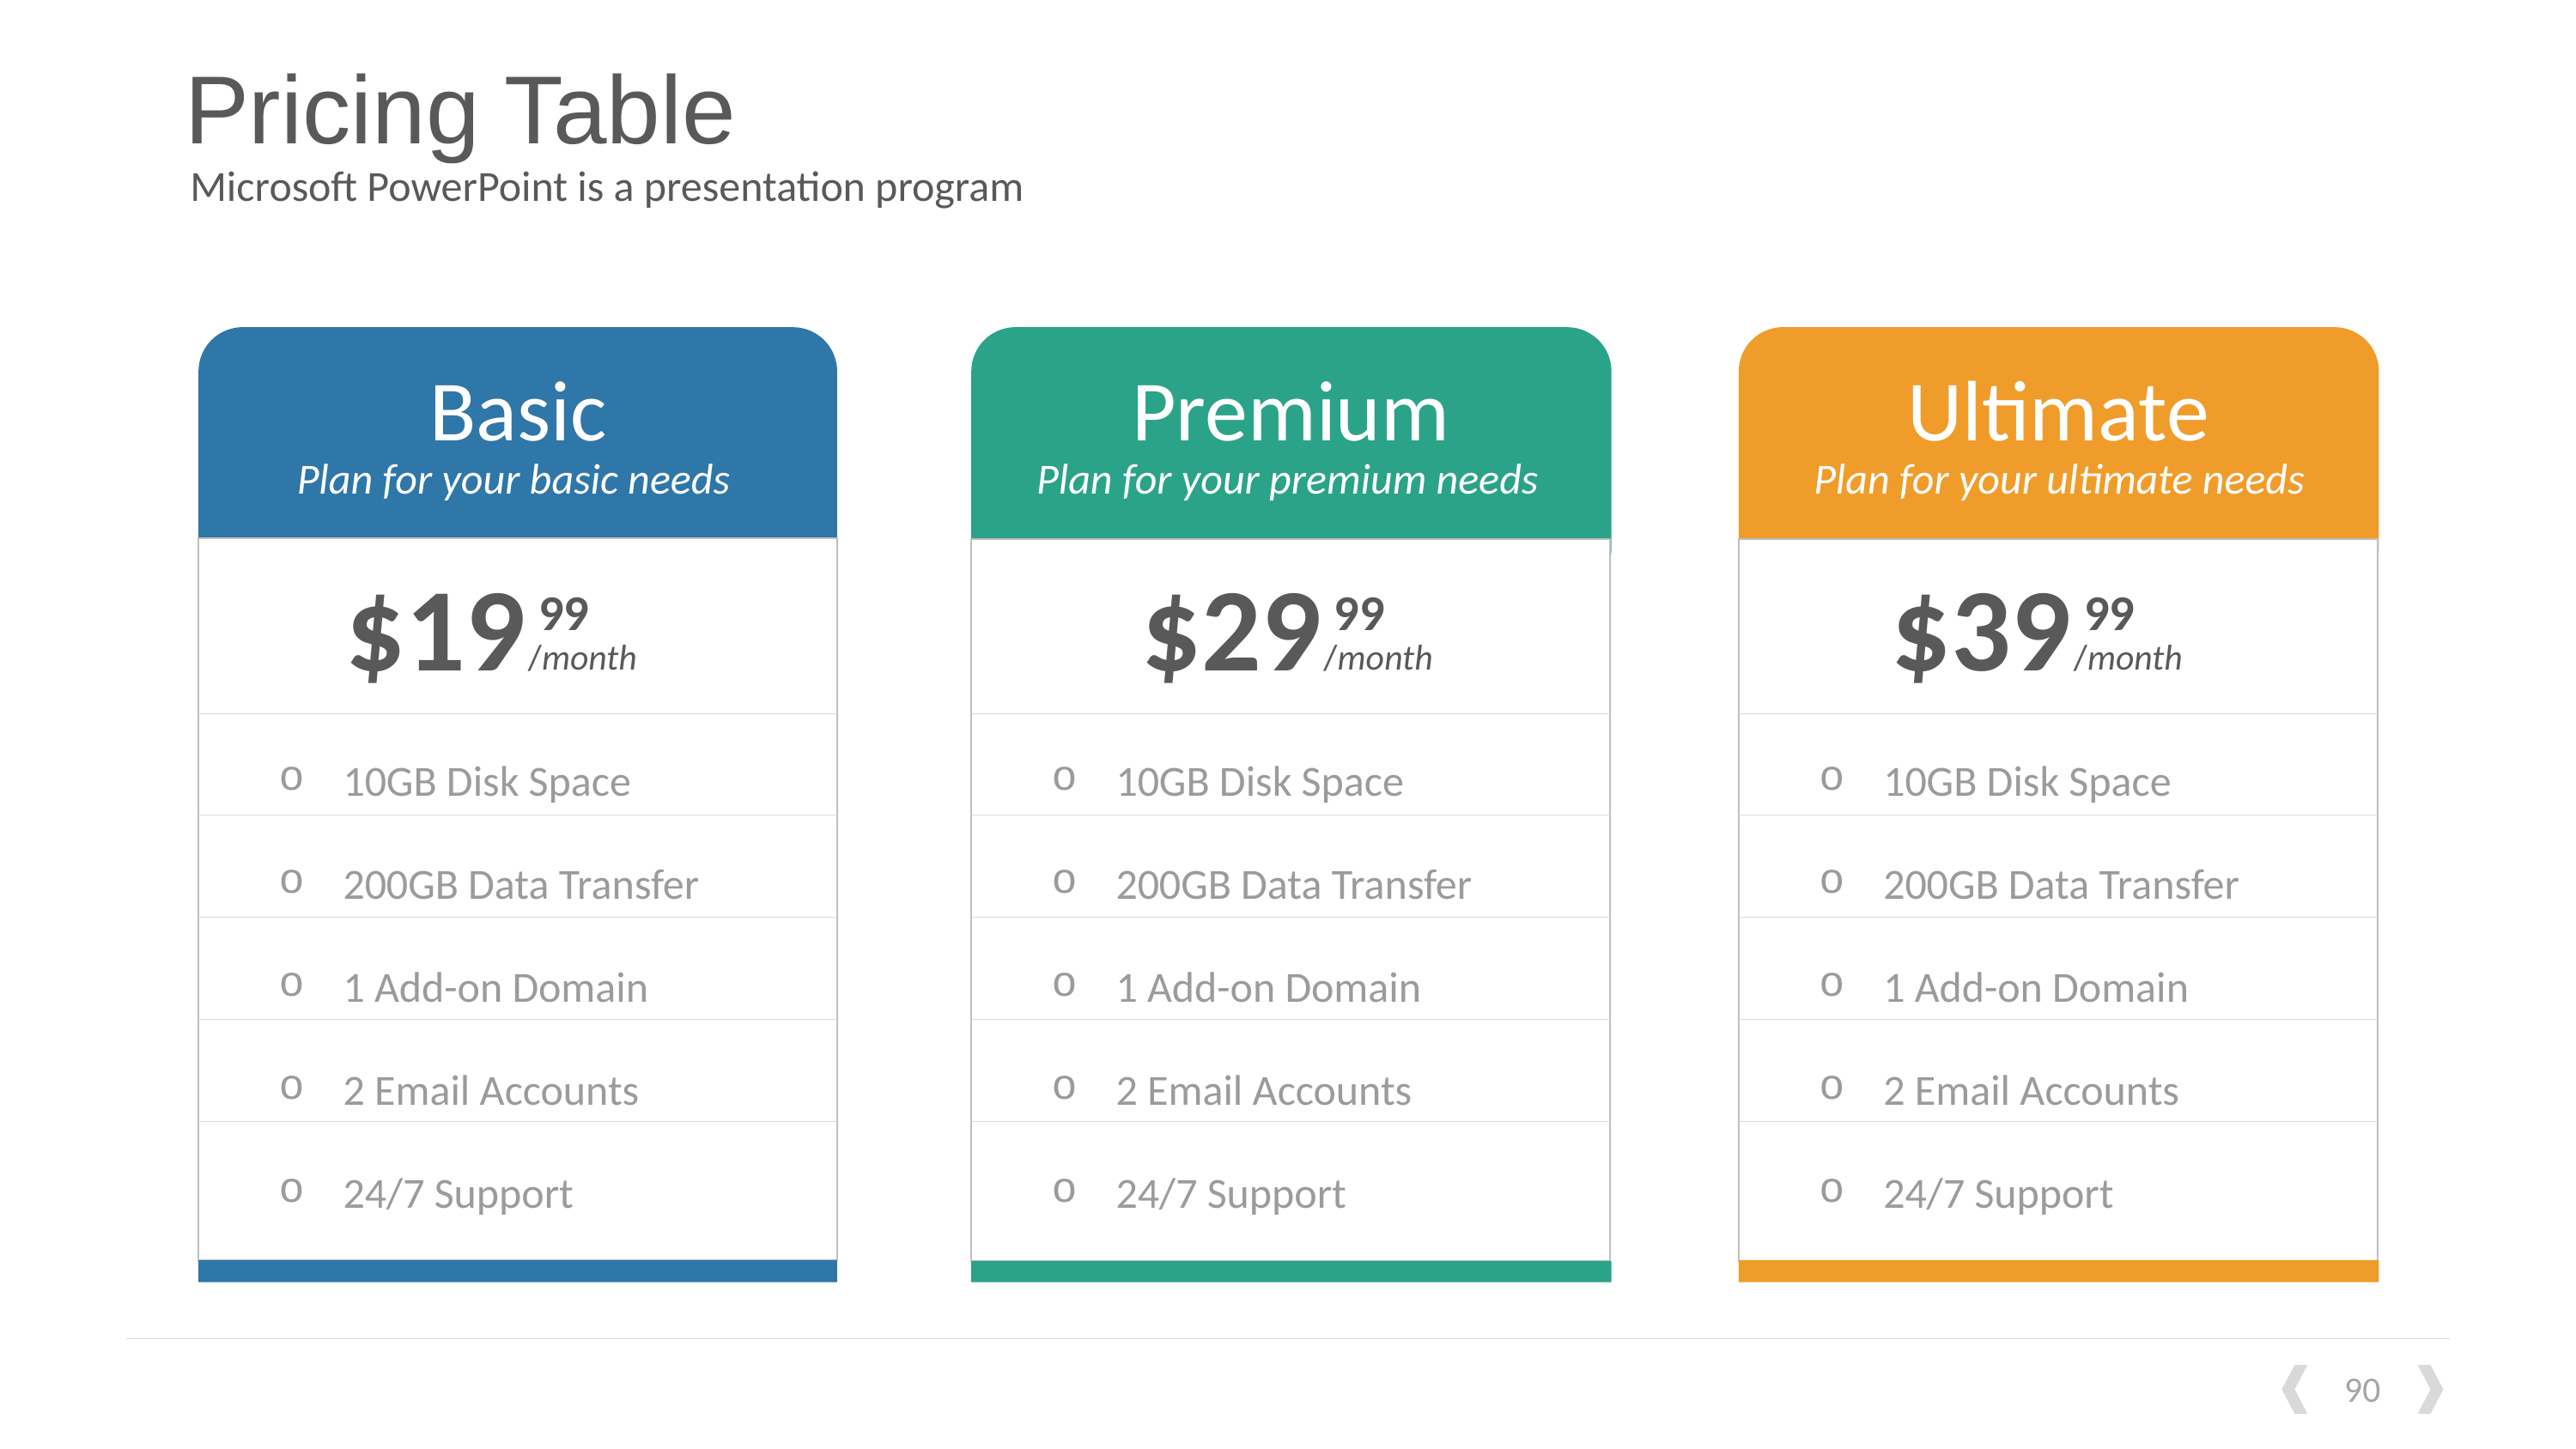

# Pricing Table
Microsoft PowerPoint is a presentation program

Basic
Plan for your basic needs

$19
99
/month
10GB Disk Space
200GB Data Transfer
1 Add-on Domain
2 Email Accounts
24/7 Support

Premium
Plan for your premium needs

$29
99
/month
10GB Disk Space
200GB Data Transfer
1 Add-on Domain
2 Email Accounts
24/7 Support

Ultimate
Plan for your ultimate needs

$39
99
/month
10GB Disk Space
200GB Data Transfer
1 Add-on Domain
2 Email Accounts
24/7 Support